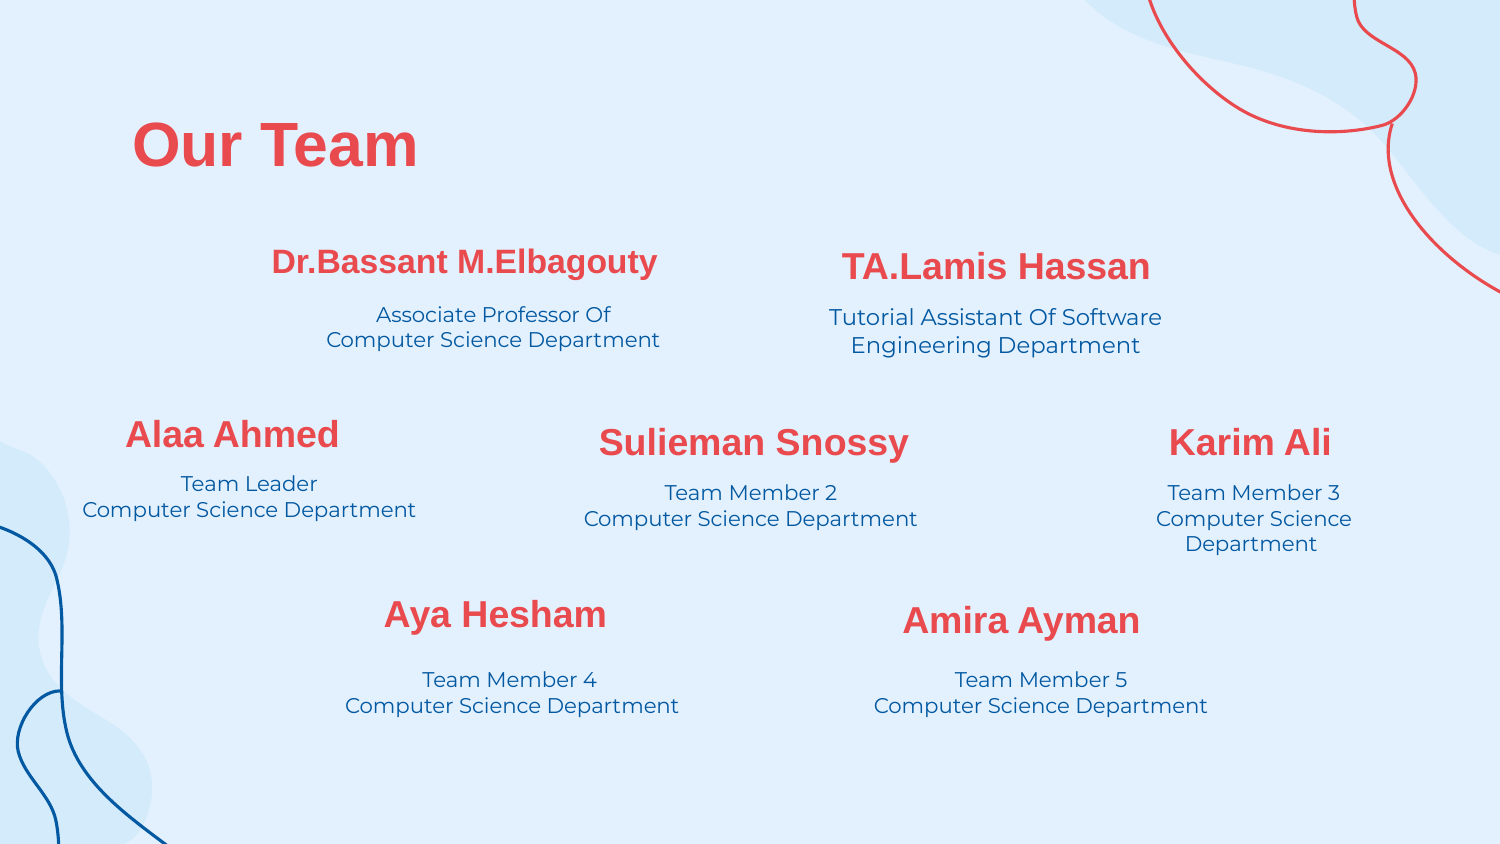

# Our Team
Dr.Bassant M.Elbagouty
TA.Lamis Hassan
Associate Professor Of Computer Science Department
Tutorial Assistant Of Software Engineering Department
Alaa Ahmed
Karim Ali
Sulieman Snossy
Team Leader
Computer Science Department
Team Member 2
Computer Science Department

Team Member 3
Computer Science Department

Aya Hesham
Amira Ayman
Team Member 4
Computer Science Department

Team Member 5
Computer Science Department